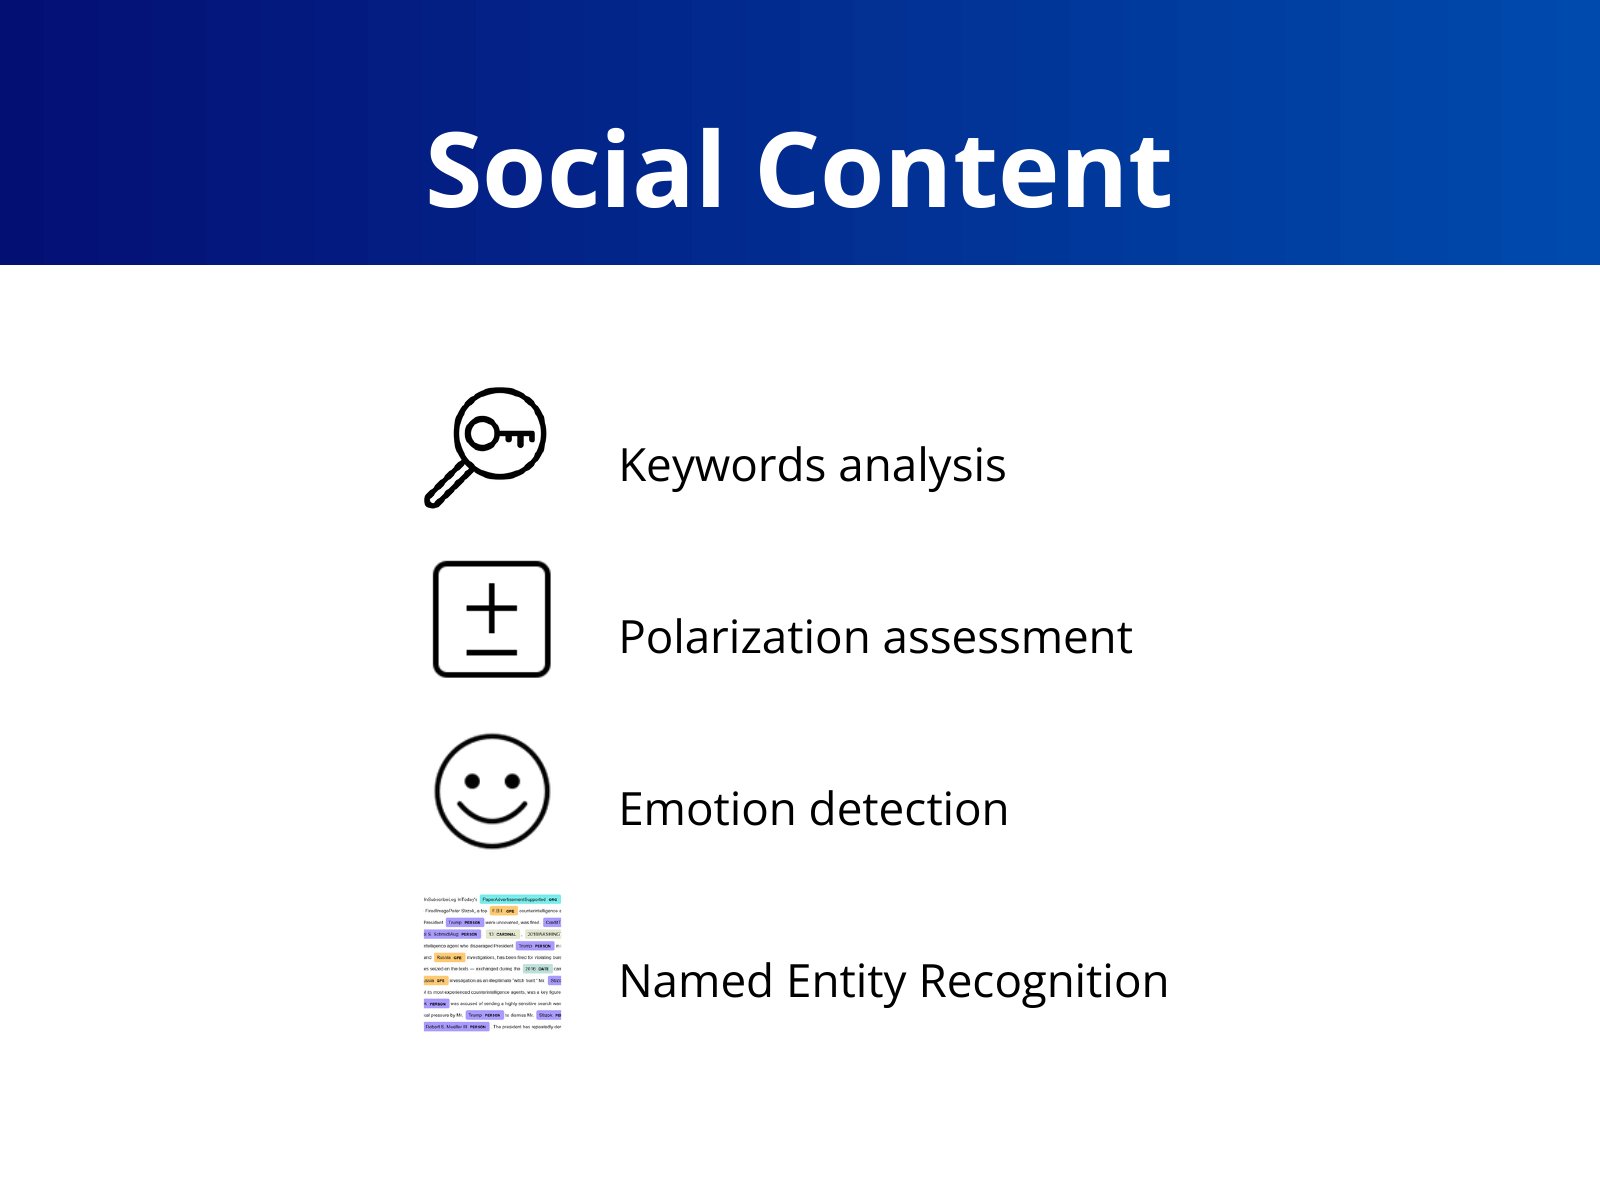

Social Content Analysis
Dataset

Keywords analysis

Polarization assessment

Emotion detection

Named Entity Recognition